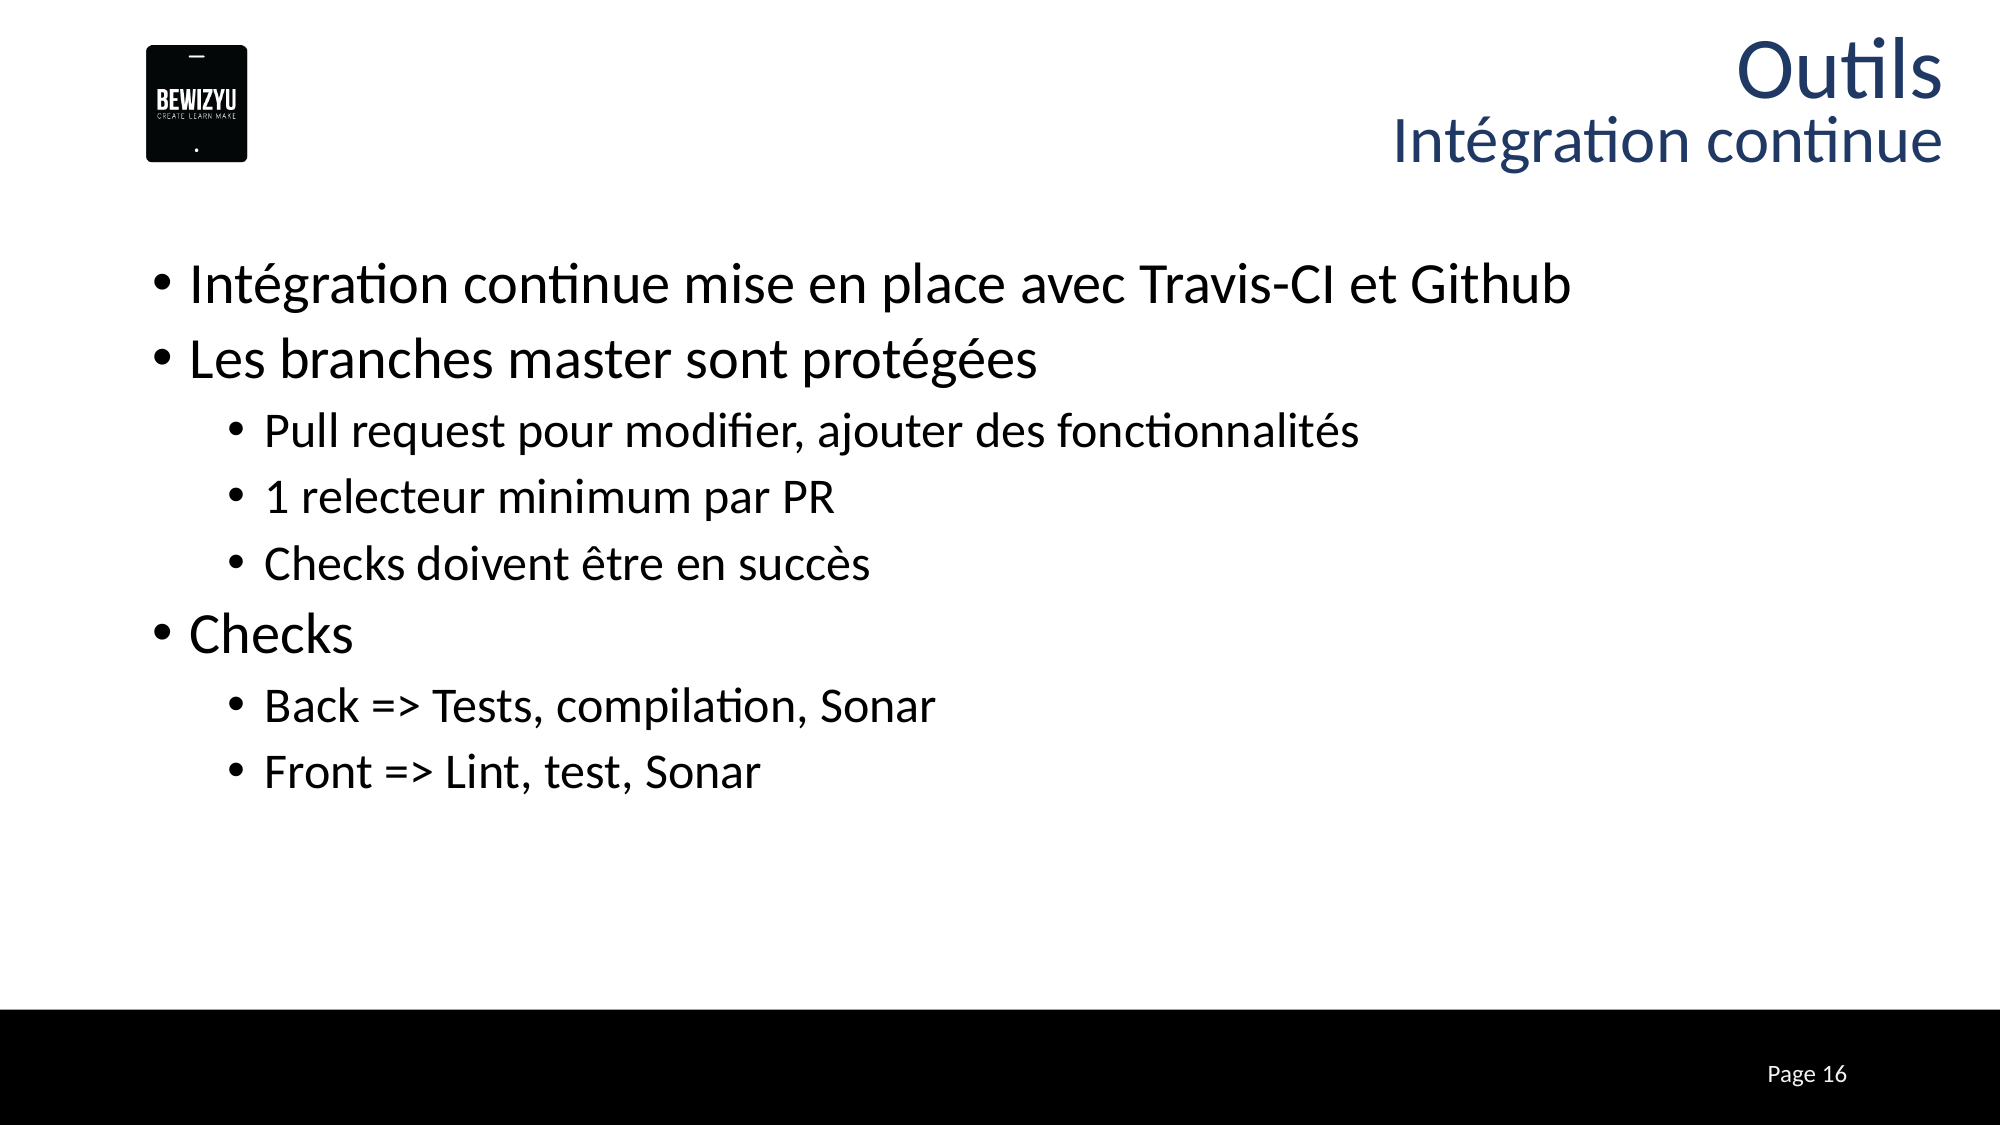

# Outils
Intégration continue
Intégration continue mise en place avec Travis-CI et Github
Les branches master sont protégées
Pull request pour modifier, ajouter des fonctionnalités
1 relecteur minimum par PR
Checks doivent être en succès
Checks
Back => Tests, compilation, Sonar
Front => Lint, test, Sonar
16